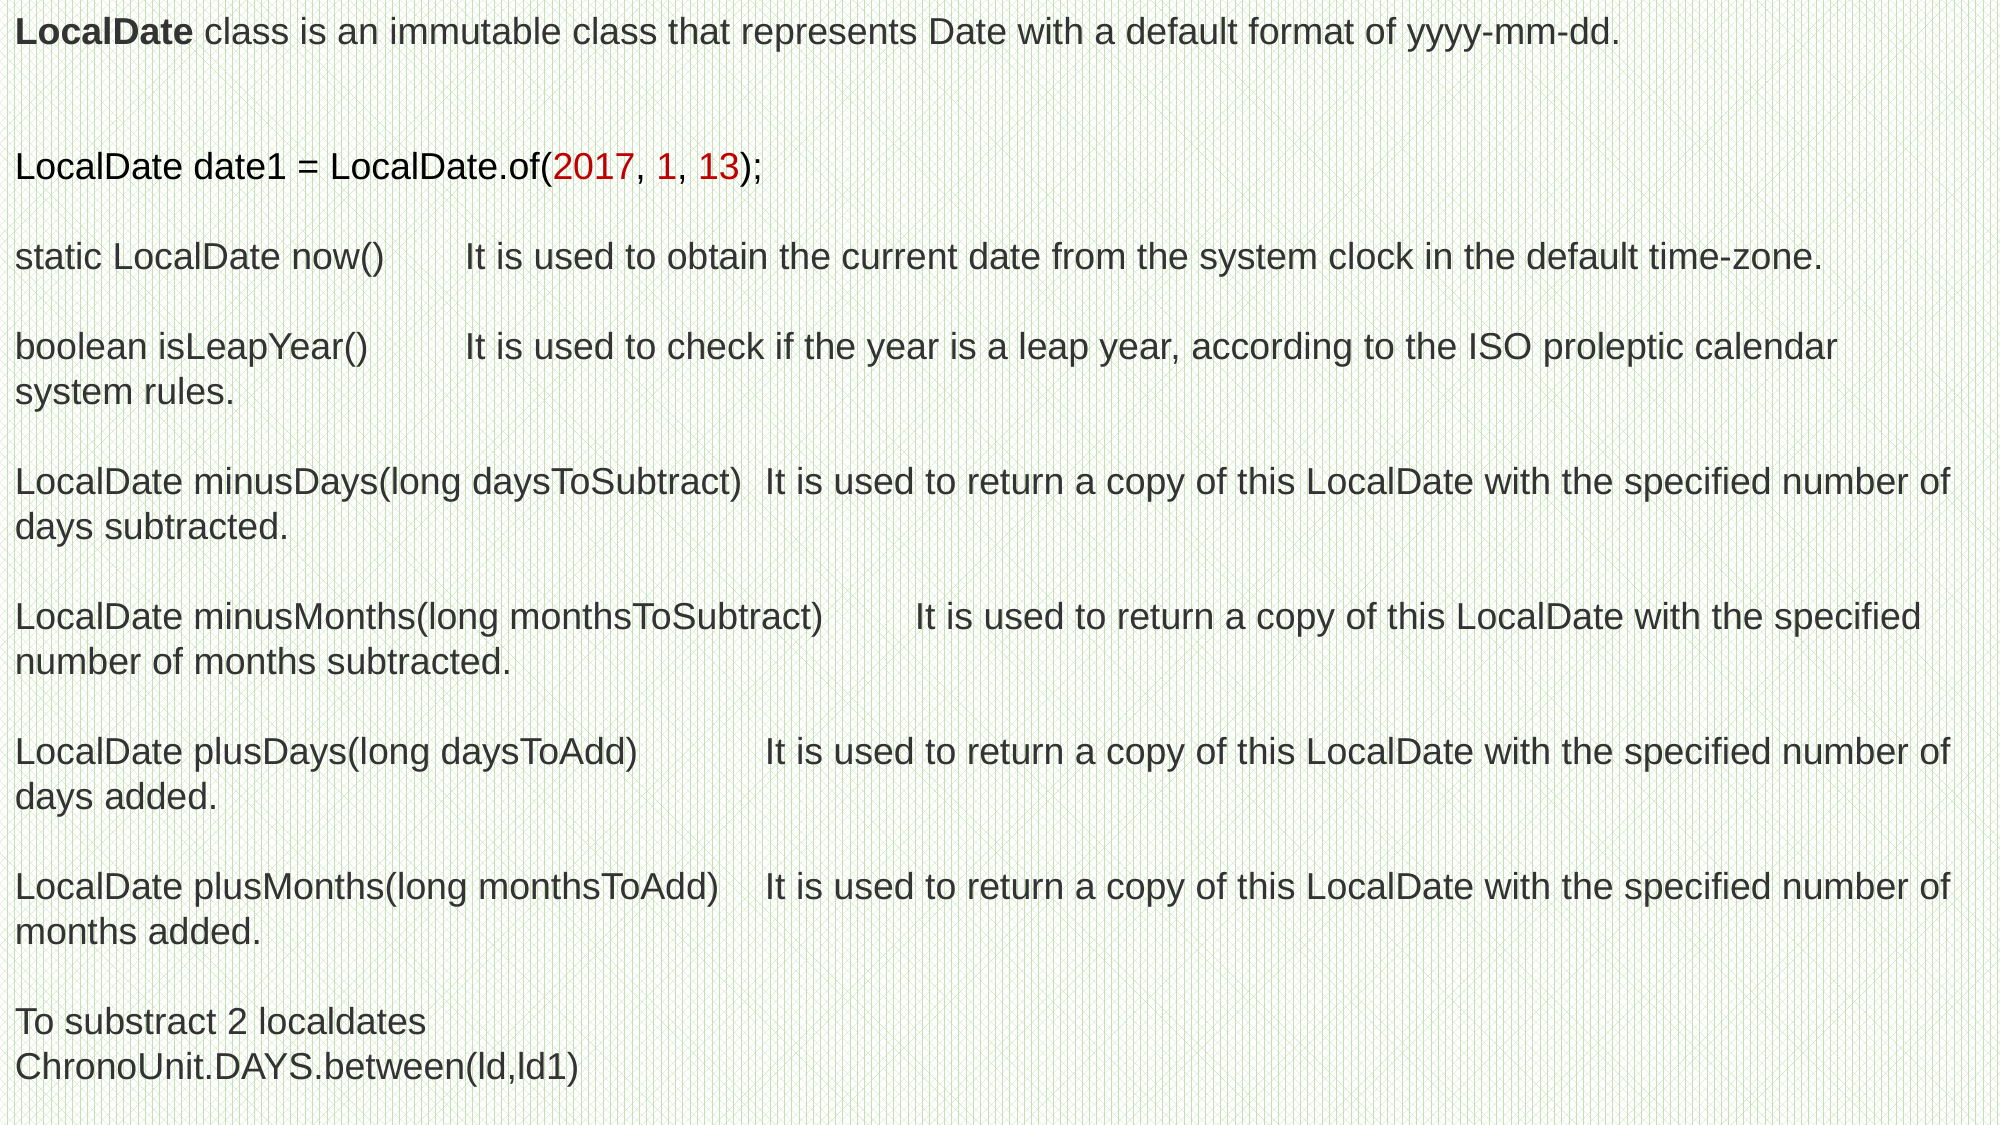

LocalDate class is an immutable class that represents Date with a default format of yyyy-mm-dd.

LocalDate date1 = LocalDate.of(2017, 1, 13);

static LocalDate now()	It is used to obtain the current date from the system clock in the default time-zone.

boolean isLeapYear()	It is used to check if the year is a leap year, according to the ISO proleptic calendar system rules.

LocalDate minusDays(long daysToSubtract)	It is used to return a copy of this LocalDate with the specified number of days subtracted.

LocalDate minusMonths(long monthsToSubtract)	It is used to return a copy of this LocalDate with the specified number of months subtracted.

LocalDate plusDays(long daysToAdd)	It is used to return a copy of this LocalDate with the specified number of days added.

LocalDate plusMonths(long monthsToAdd)	It is used to return a copy of this LocalDate with the specified number of months added.

To substract 2 localdates
ChronoUnit.DAYS.between(ld,ld1)